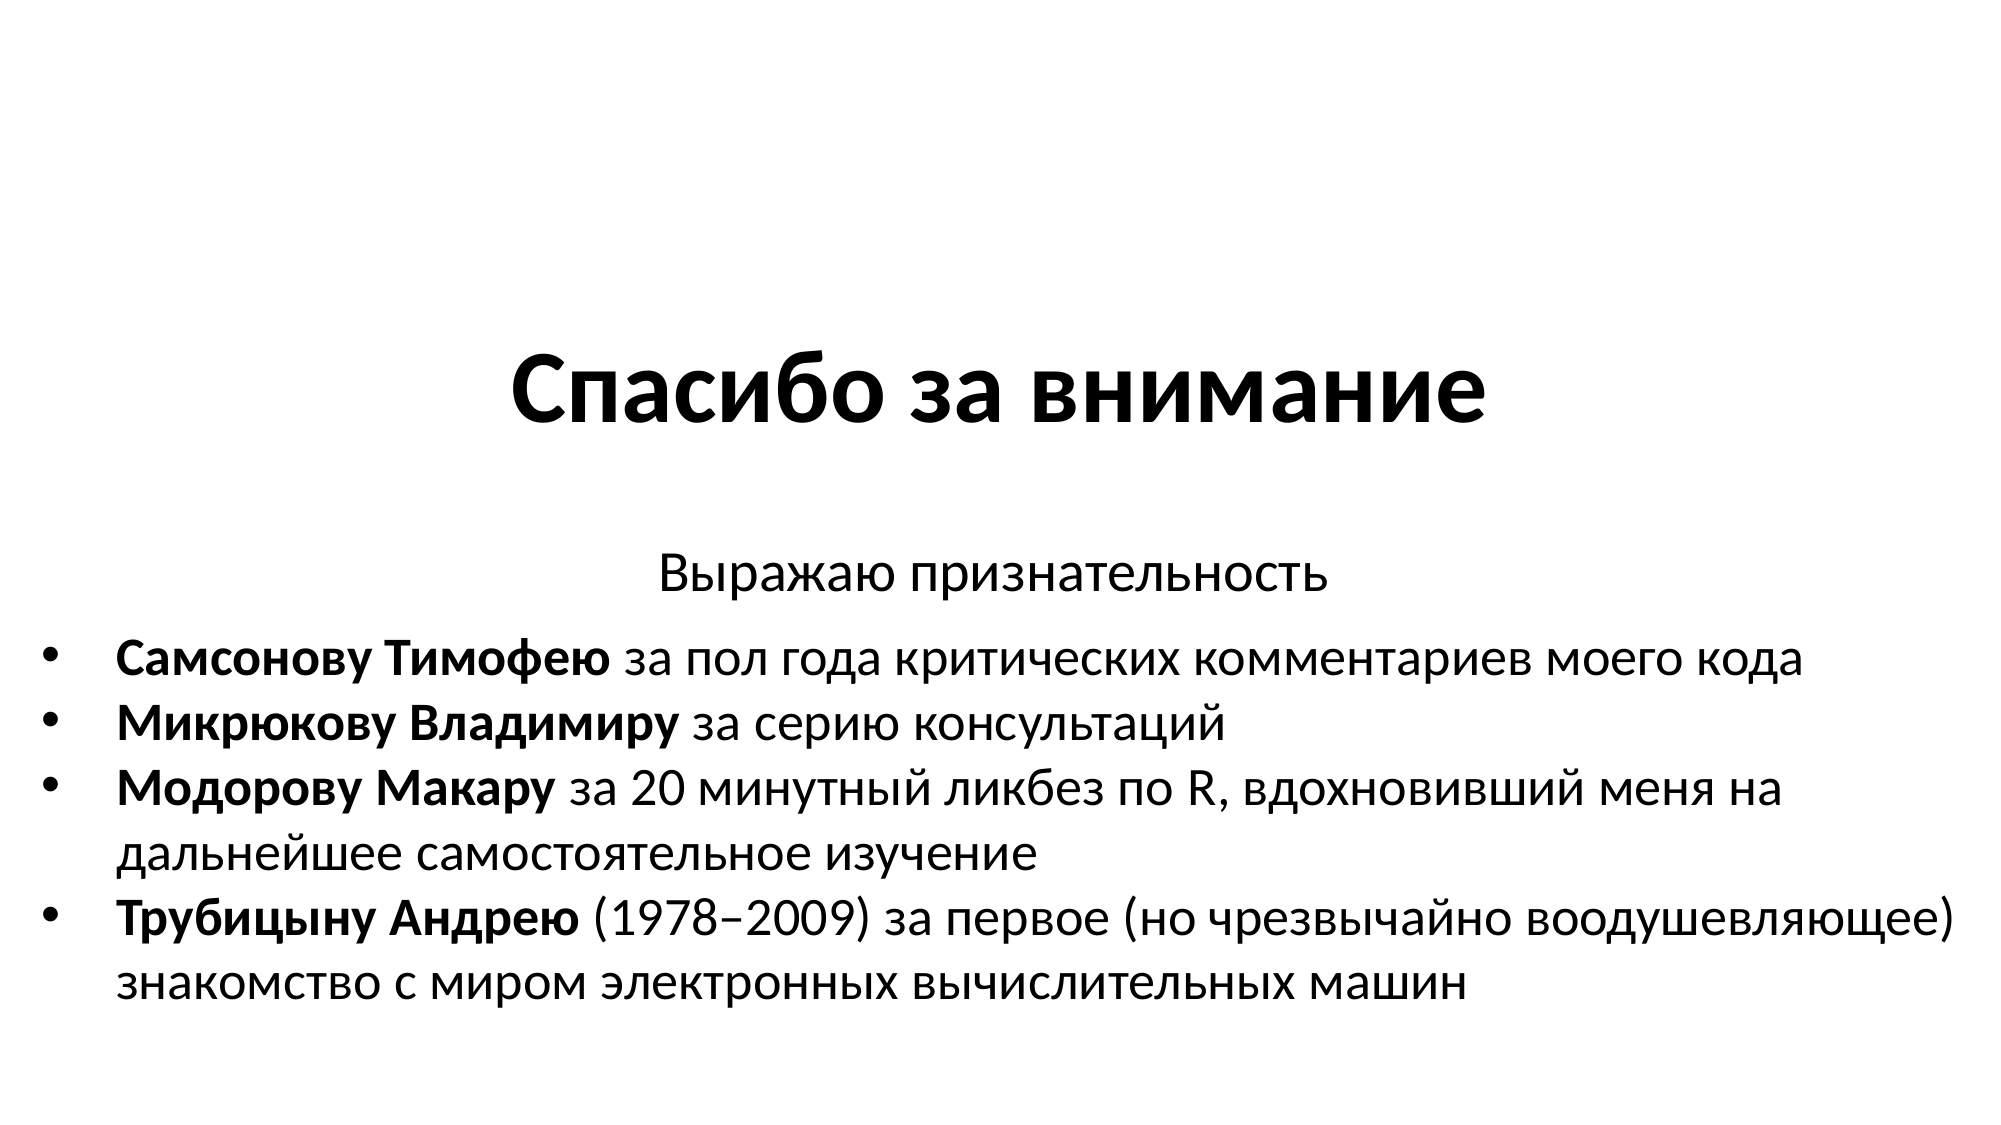

Спасибо за внимание

Выражаю признательность
Самсонову Тимофею за пол года критических комментариев моего кода
Микрюкову Владимиру за серию консультаций
Модорову Макару за 20 минутный ликбез по R, вдохновивший меня на дальнейшее самостоятельное изучение
Трубицыну Андрею (1978–2009) за первое (но чрезвычайно воодушевляющее) знакомство с миром электронных вычислительных машин